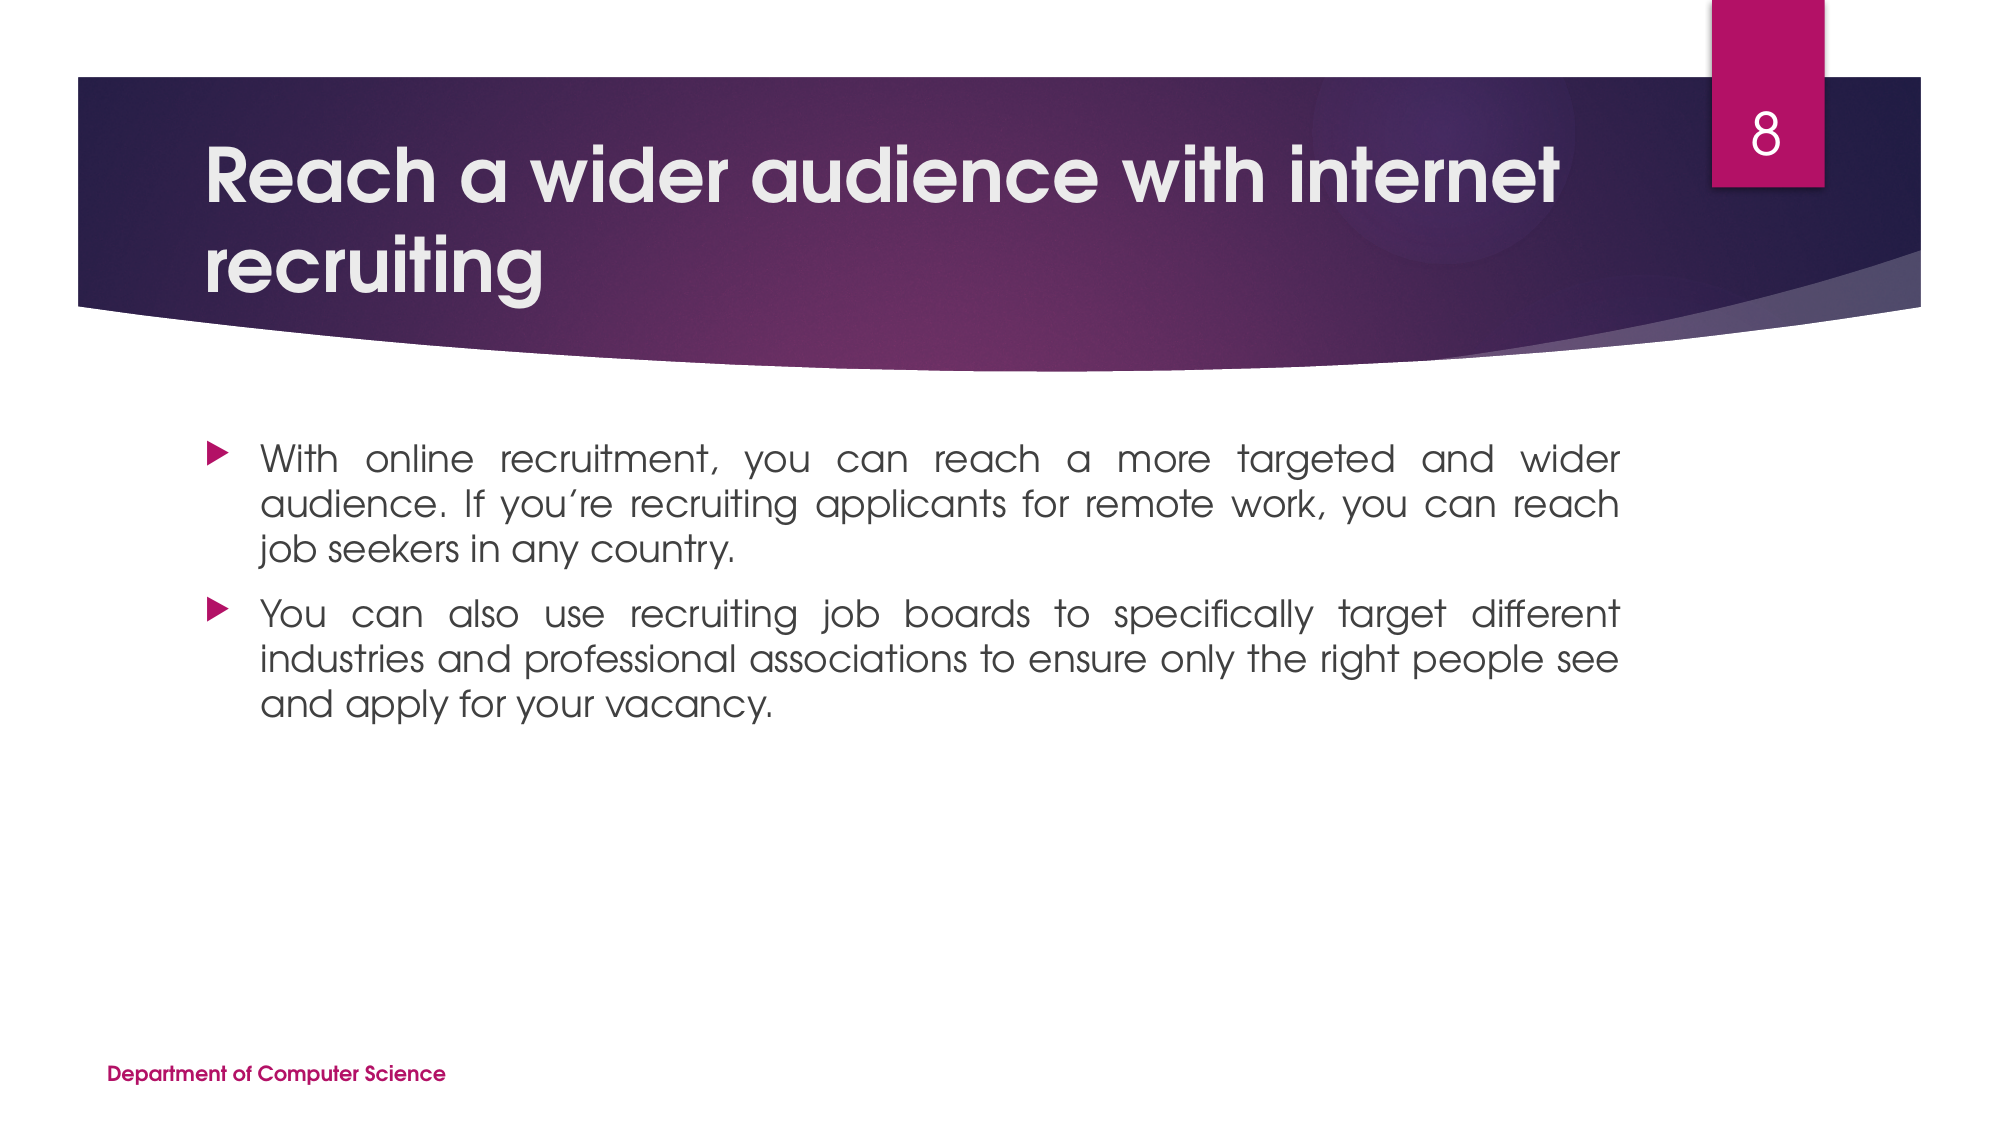

8
# Reach a wider audience with internet recruiting
With online recruitment, you can reach a more targeted and wider audience. If you’re recruiting applicants for remote work, you can reach job seekers in any country.
You can also use recruiting job boards to specifically target different industries and professional associations to ensure only the right people see and apply for your vacancy.
Department of Computer Science